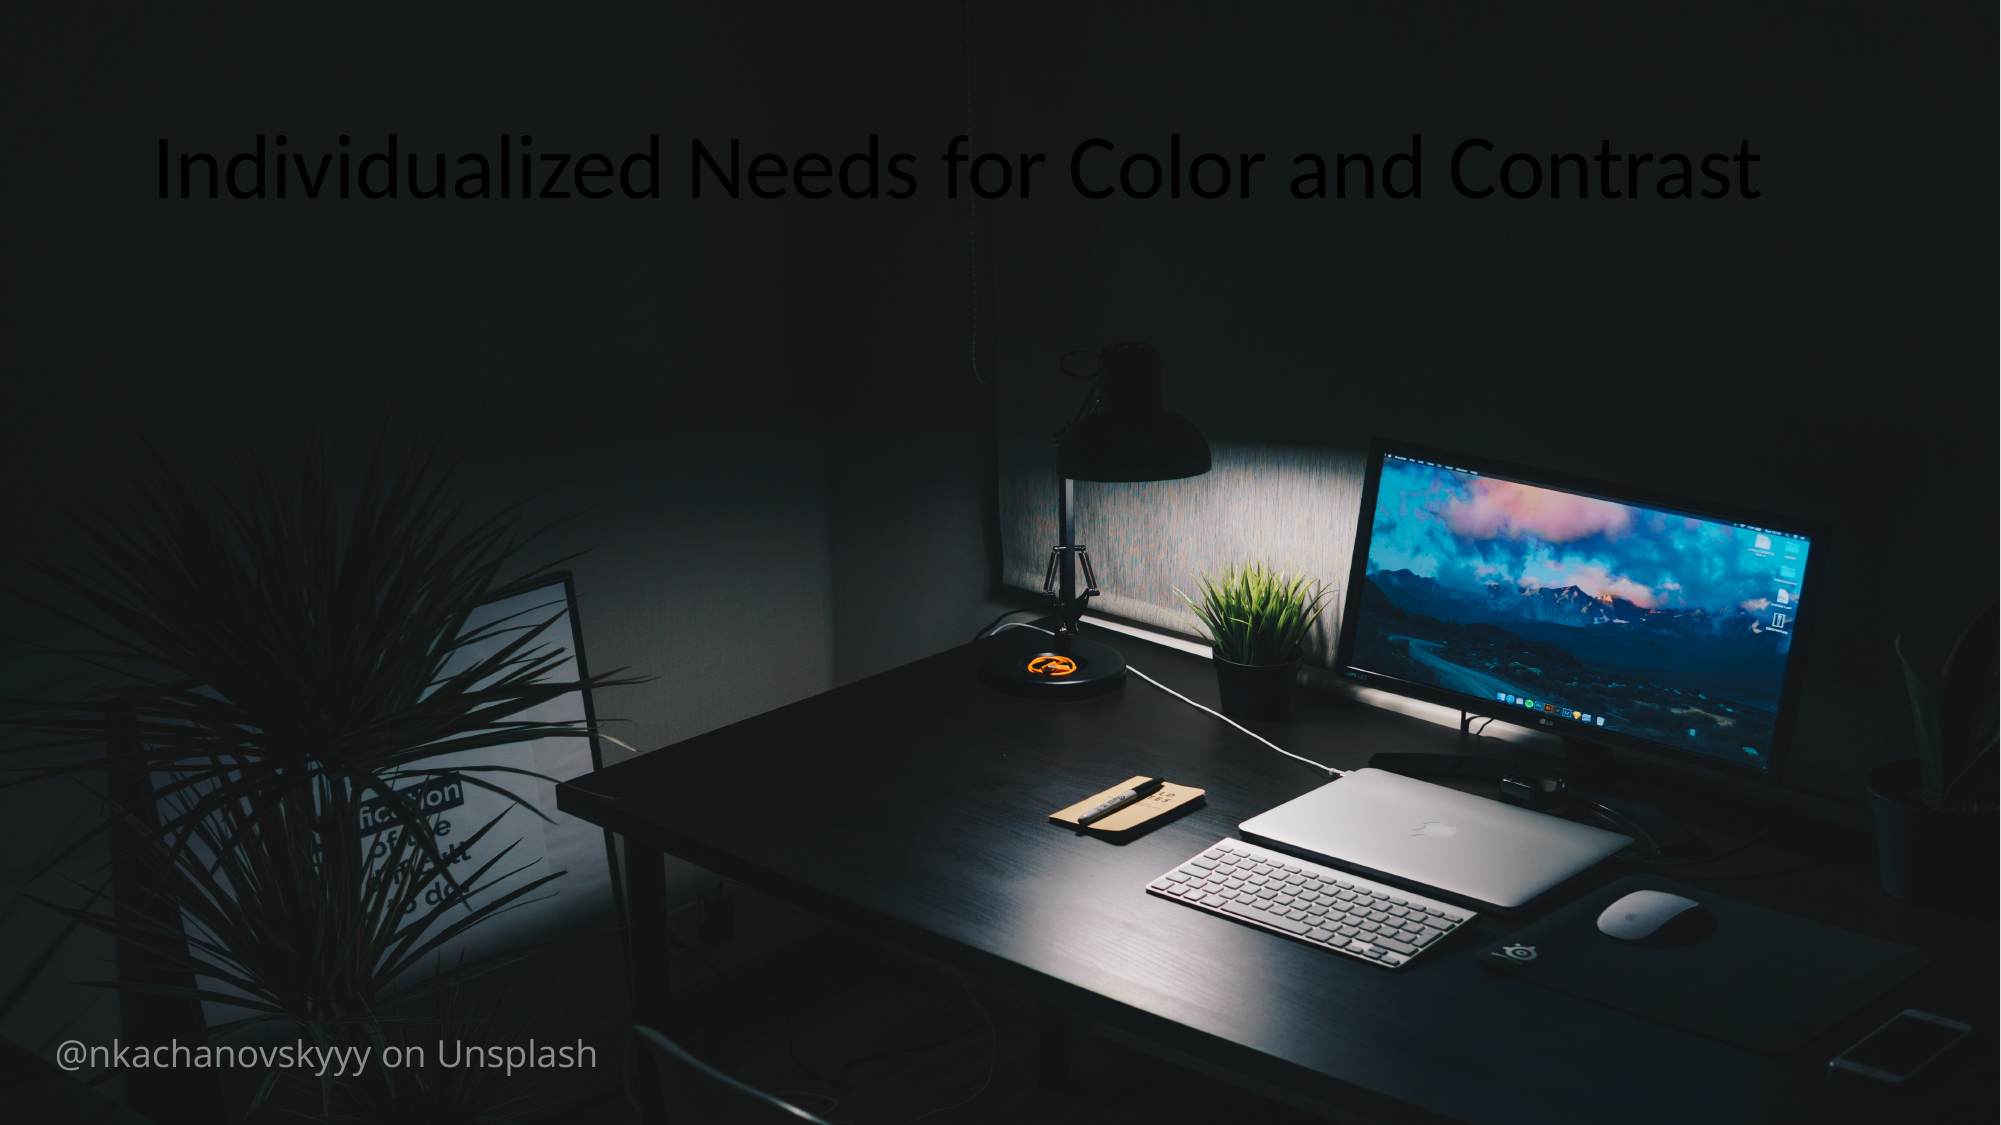

# Individualized Needs for Color and Contrast
@nkachanovskyyy on Unsplash